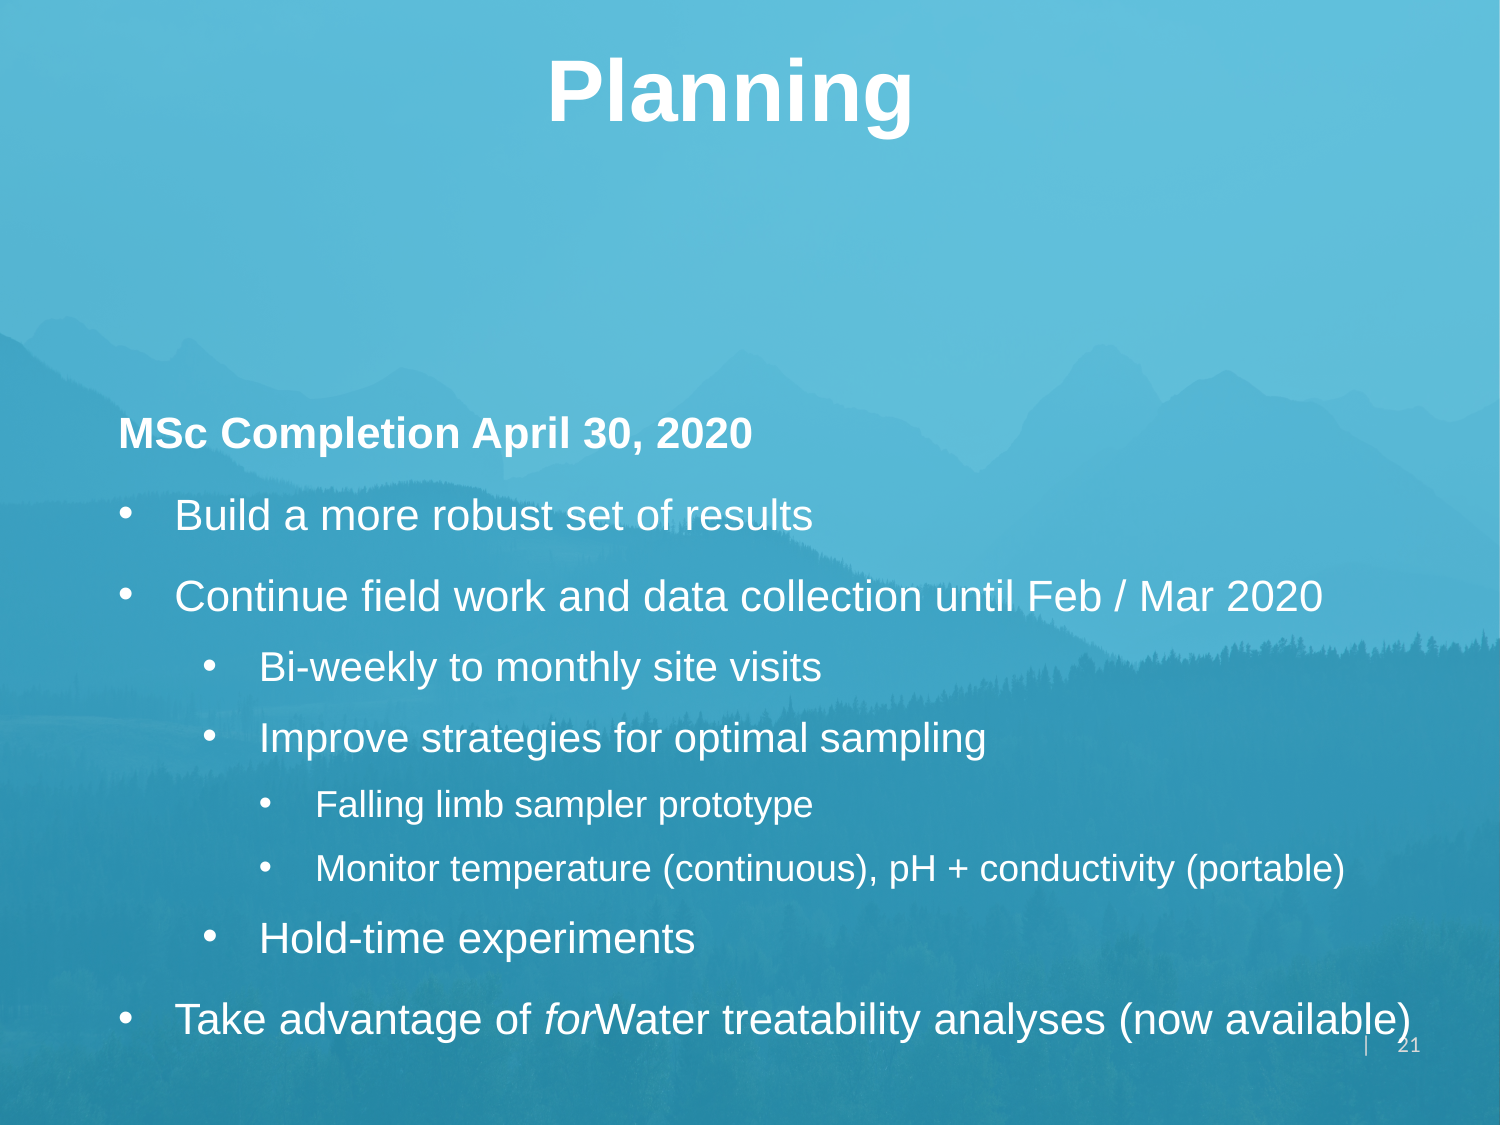

Planning
MSc Completion April 30, 2020
Build a more robust set of results
Continue field work and data collection until Feb / Mar 2020
Bi-weekly to monthly site visits
Improve strategies for optimal sampling
Falling limb sampler prototype
Monitor temperature (continuous), pH + conductivity (portable)
Hold-time experiments
Take advantage of forWater treatability analyses (now available)
|     21